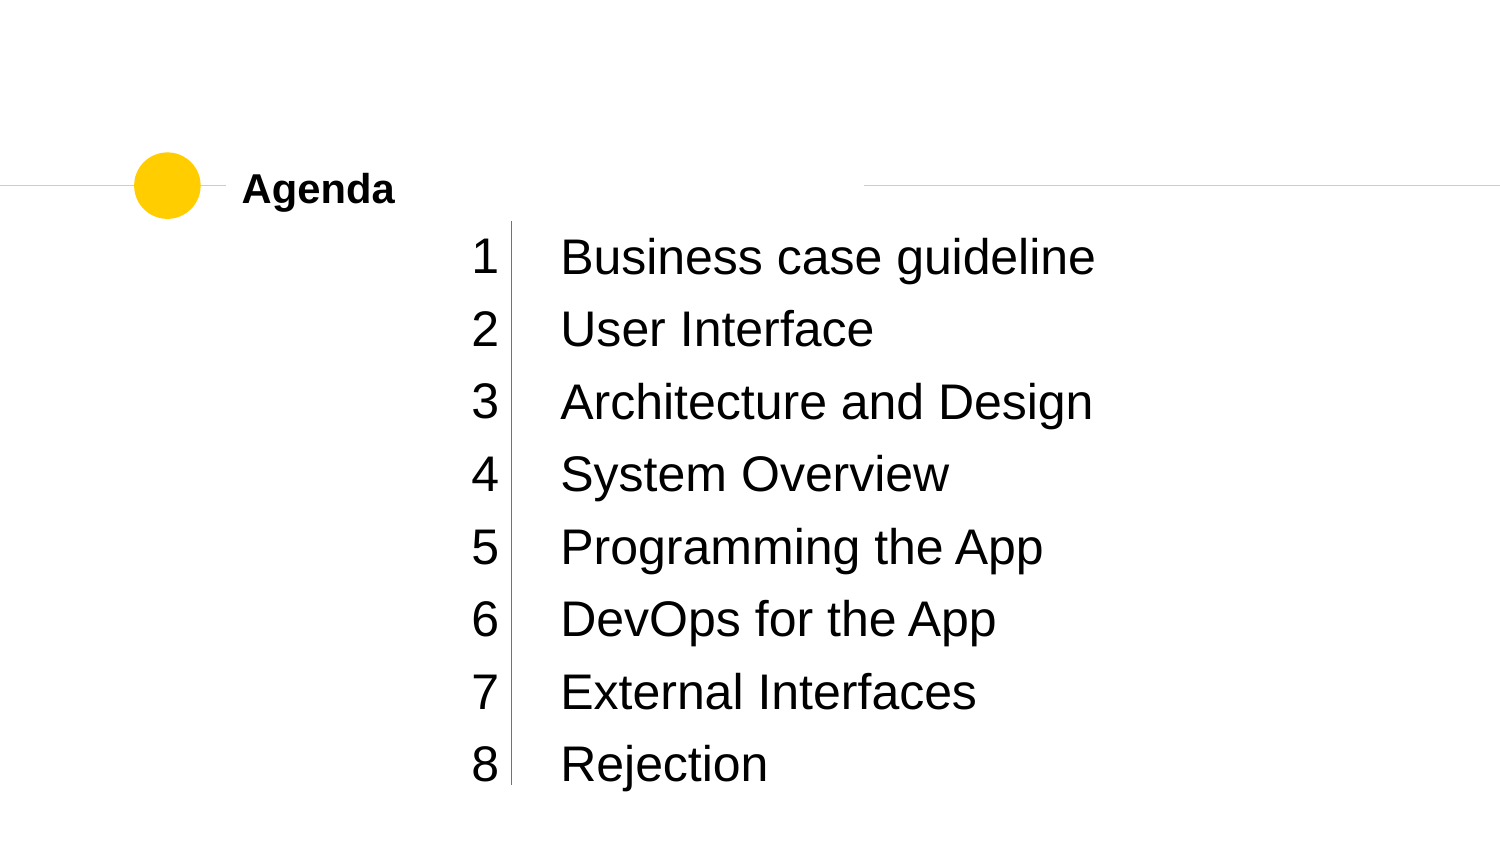

# Agenda
1
2
3
4
5
6
7
8
Business case guideline
User Interface
Architecture and Design
System Overview
Programming the App
DevOps for the App
External Interfaces
Rejection